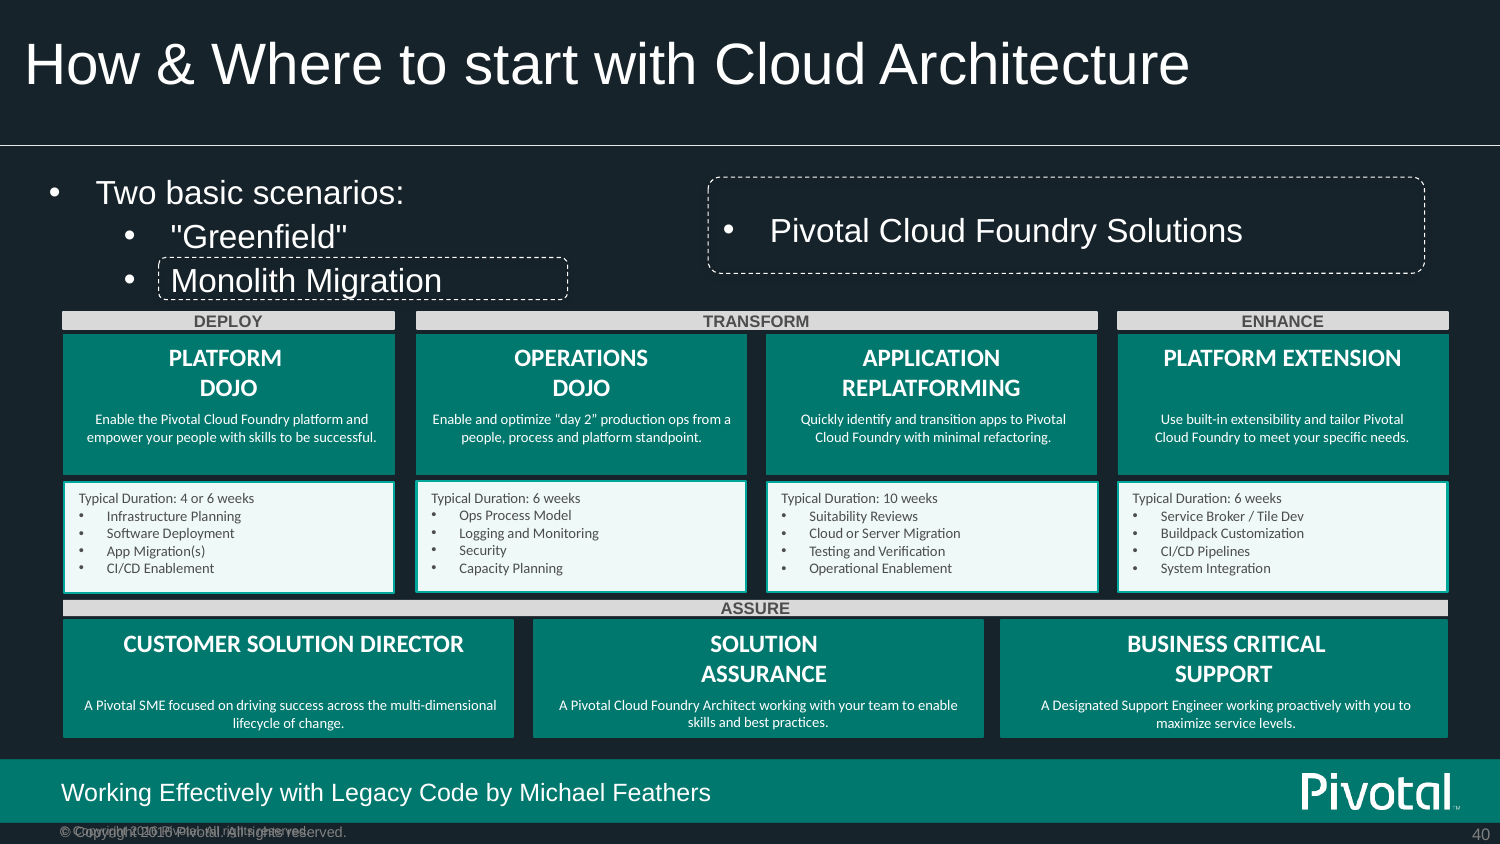

# How & Where to start with Cloud Architecture
Two basic scenarios:
"Greenfield"
Monolith Migration

Pivotal Cloud Foundry Solutions

DEPLOY
TRANSFORM
ENHANCE
APPLICATION REPLATFORMING
Quickly identify and transition apps to Pivotal Cloud Foundry with minimal refactoring.
Typical Duration: 10 weeks
Suitability Reviews
Cloud or Server Migration
Testing and Verification
Operational Enablement
PLATFORM EXTENSION
Use built-in extensibility and tailor Pivotal Cloud Foundry to meet your specific needs.
Typical Duration: 6 weeks
Service Broker / Tile Dev
Buildpack Customization
CI/CD Pipelines
System Integration
PLATFORM
DOJO
Enable the Pivotal Cloud Foundry platform and empower your people with skills to be successful.
Typical Duration: 4 or 6 weeks
Infrastructure Planning
Software Deployment
App Migration(s)
CI/CD Enablement
OPERATIONS
DOJO
Enable and optimize “day 2” production ops from a people, process and platform standpoint.
Typical Duration: 6 weeks
Ops Process Model
Logging and Monitoring
Security
Capacity Planning
ASSURE
  SOLUTION
  ASSURANCE
A Pivotal Cloud Foundry Architect working with your team to enable skills and best practices.
  CUSTOMER SOLUTION DIRECTOR
A Pivotal SME focused on driving success across the multi-dimensional lifecycle of change.
  BUSINESS CRITICAL
SUPPORT
A Designated Support Engineer working proactively with you to maximize service levels.
Working Effectively with Legacy Code by Michael Feathers